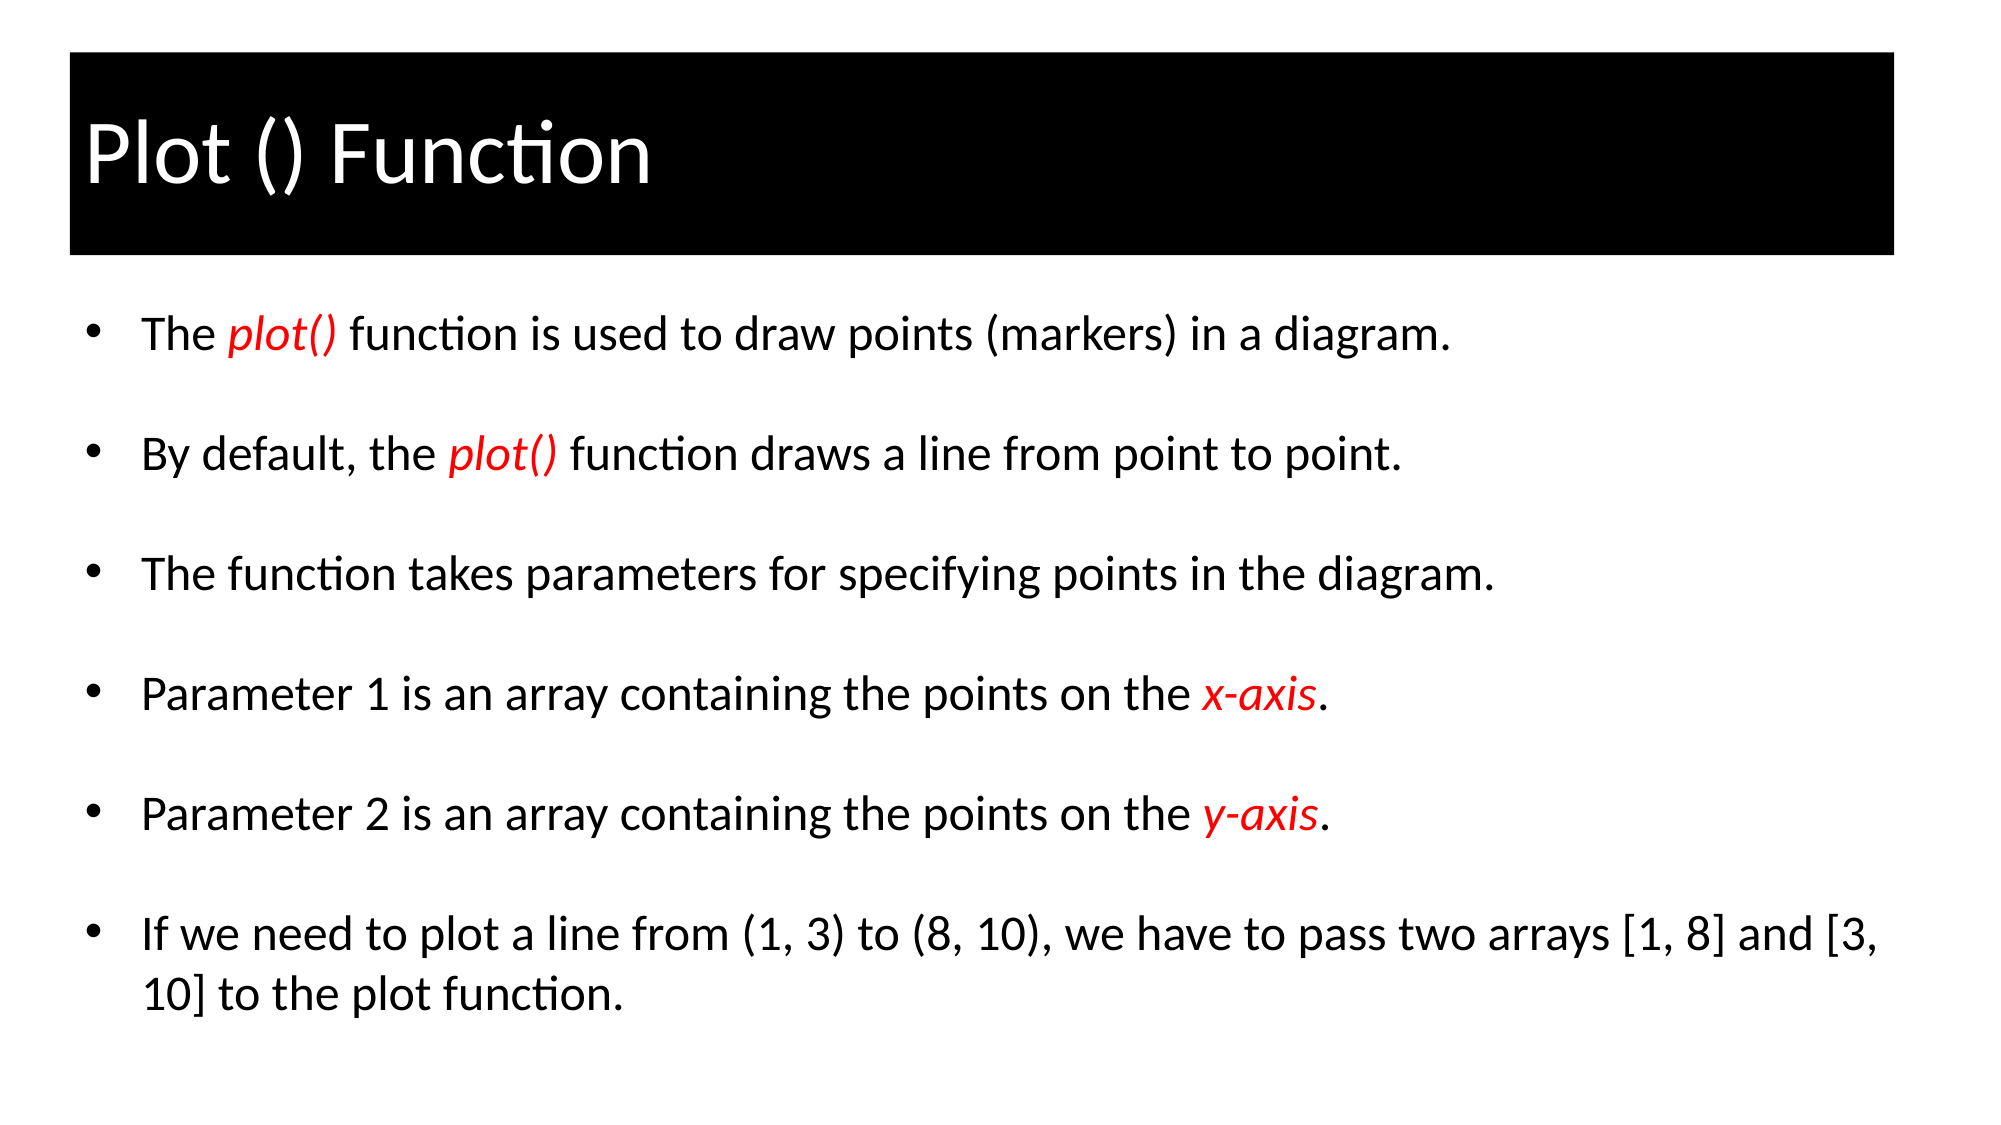

Plot () Function
The plot() function is used to draw points (markers) in a diagram.

By default, the plot() function draws a line from point to point.

The function takes parameters for specifying points in the diagram.

Parameter 1 is an array containing the points on the x-axis.

Parameter 2 is an array containing the points on the y-axis.

If we need to plot a line from (1, 3) to (8, 10), we have to pass two arrays [1, 8] and [3, 10] to the plot function.